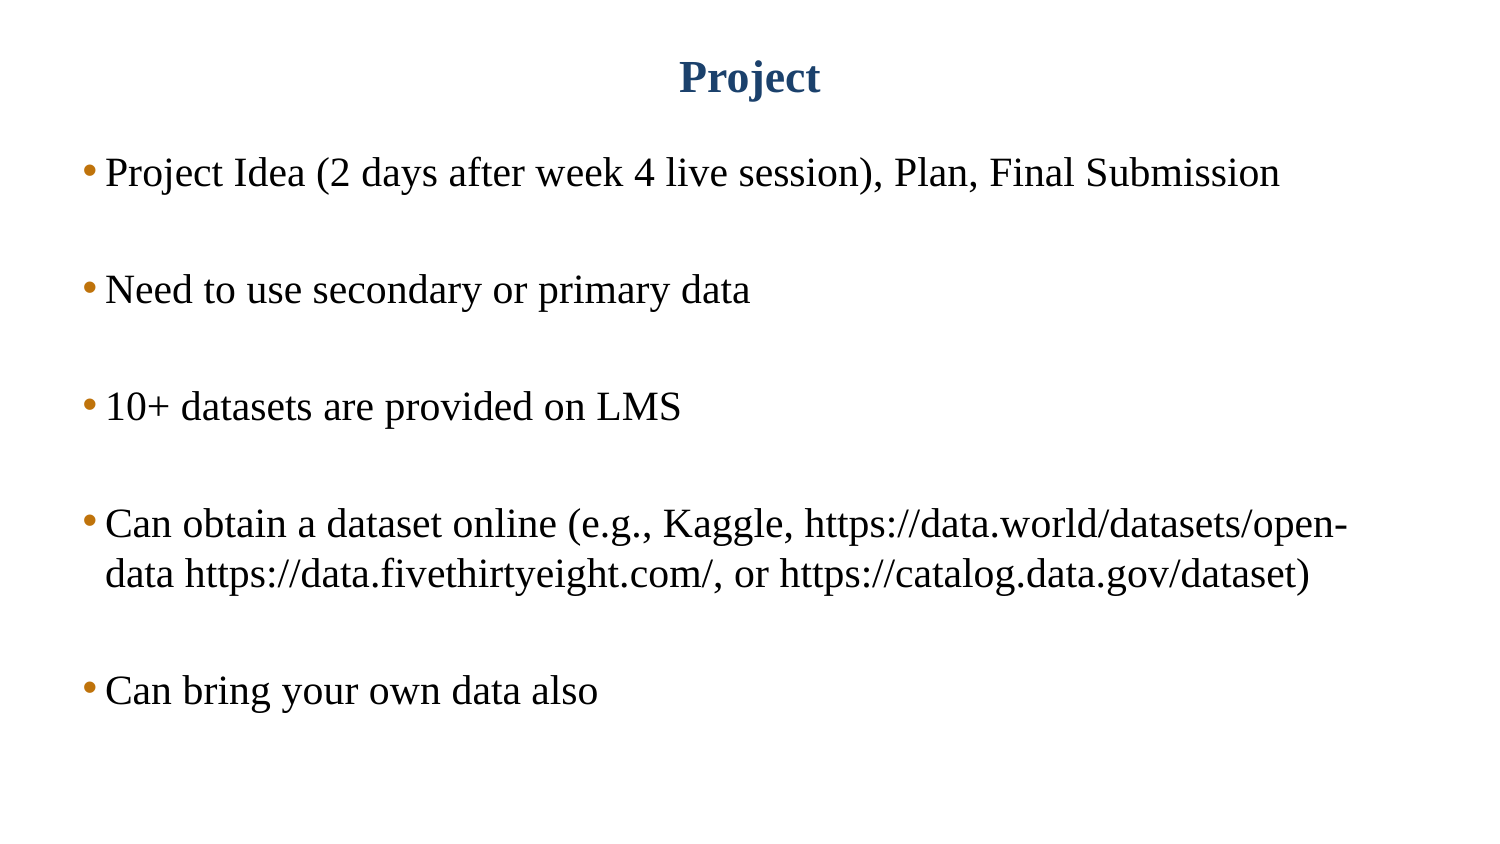

# Project
Project Idea (2 days after week 4 live session), Plan, Final Submission

Need to use secondary or primary data

10+ datasets are provided on LMS

Can obtain a dataset online (e.g., Kaggle, https://data.world/datasets/open-data https://data.fivethirtyeight.com/, or https://catalog.data.gov/dataset)

Can bring your own data also